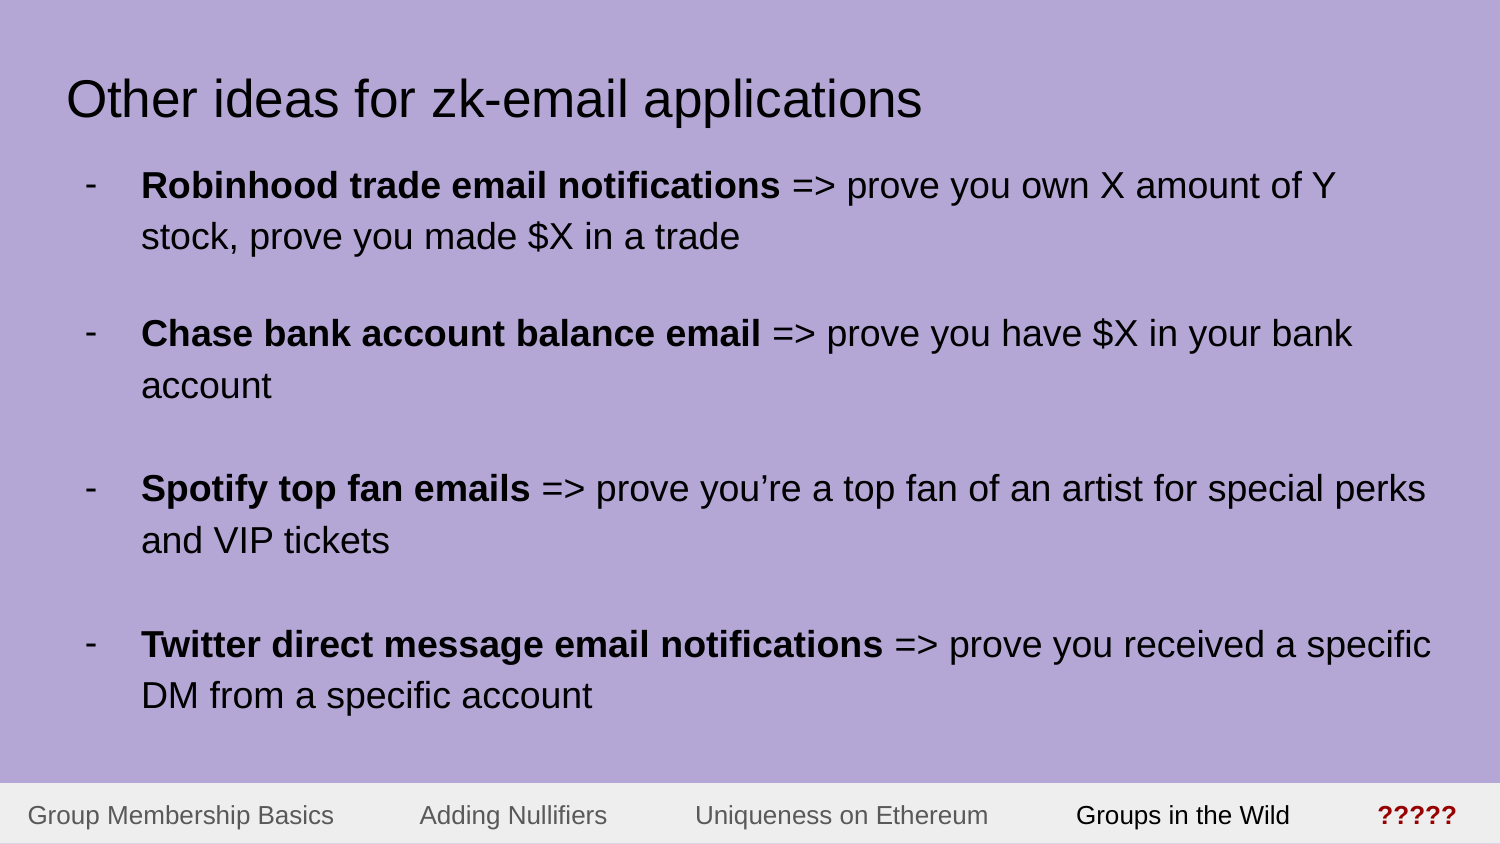

# Other ideas for zk-email applications
Robinhood trade email notifications => prove you own X amount of Y stock, prove you made $X in a trade
Chase bank account balance email => prove you have $X in your bank account
Spotify top fan emails => prove you’re a top fan of an artist for special perks and VIP tickets
Twitter direct message email notifications => prove you received a specific DM from a specific account

Group Membership Basics            Adding Nullifiers            Uniqueness on Ethereum            Groups in the Wild            ?????